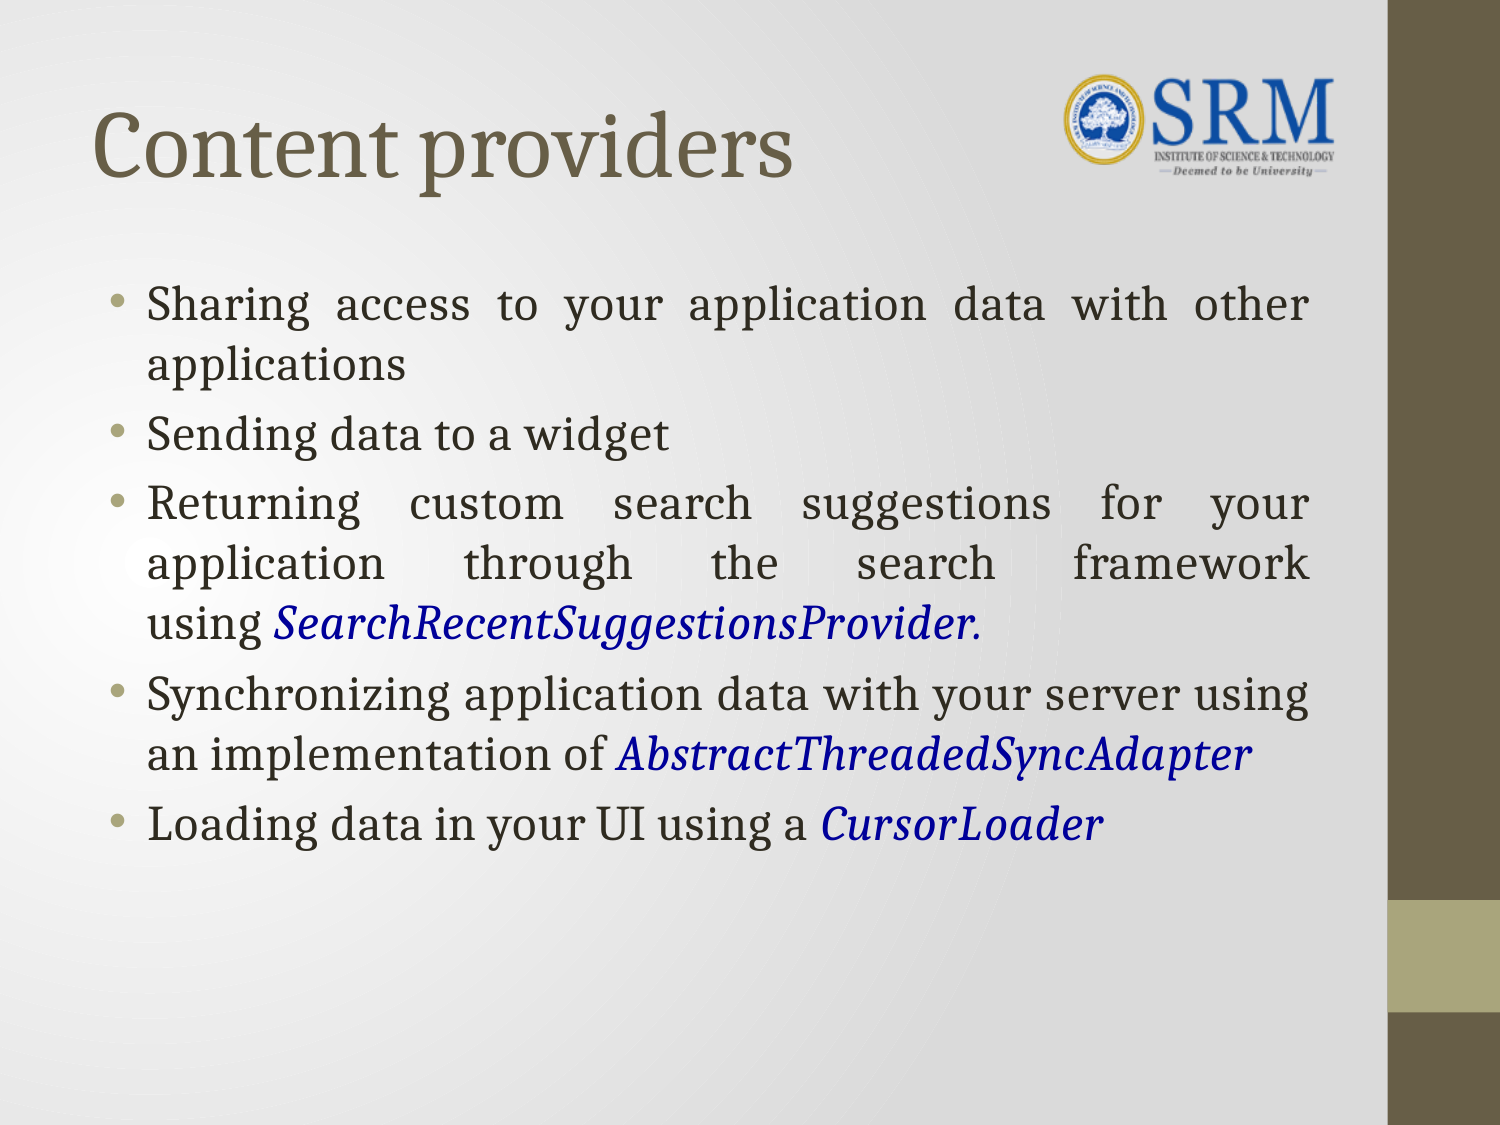

# Content providers
Sharing access to your application data with other applications
Sending data to a widget
Returning custom search suggestions for your application through the search framework using SearchRecentSuggestionsProvider.
Synchronizing application data with your server using an implementation of AbstractThreadedSyncAdapter
Loading data in your UI using a CursorLoader